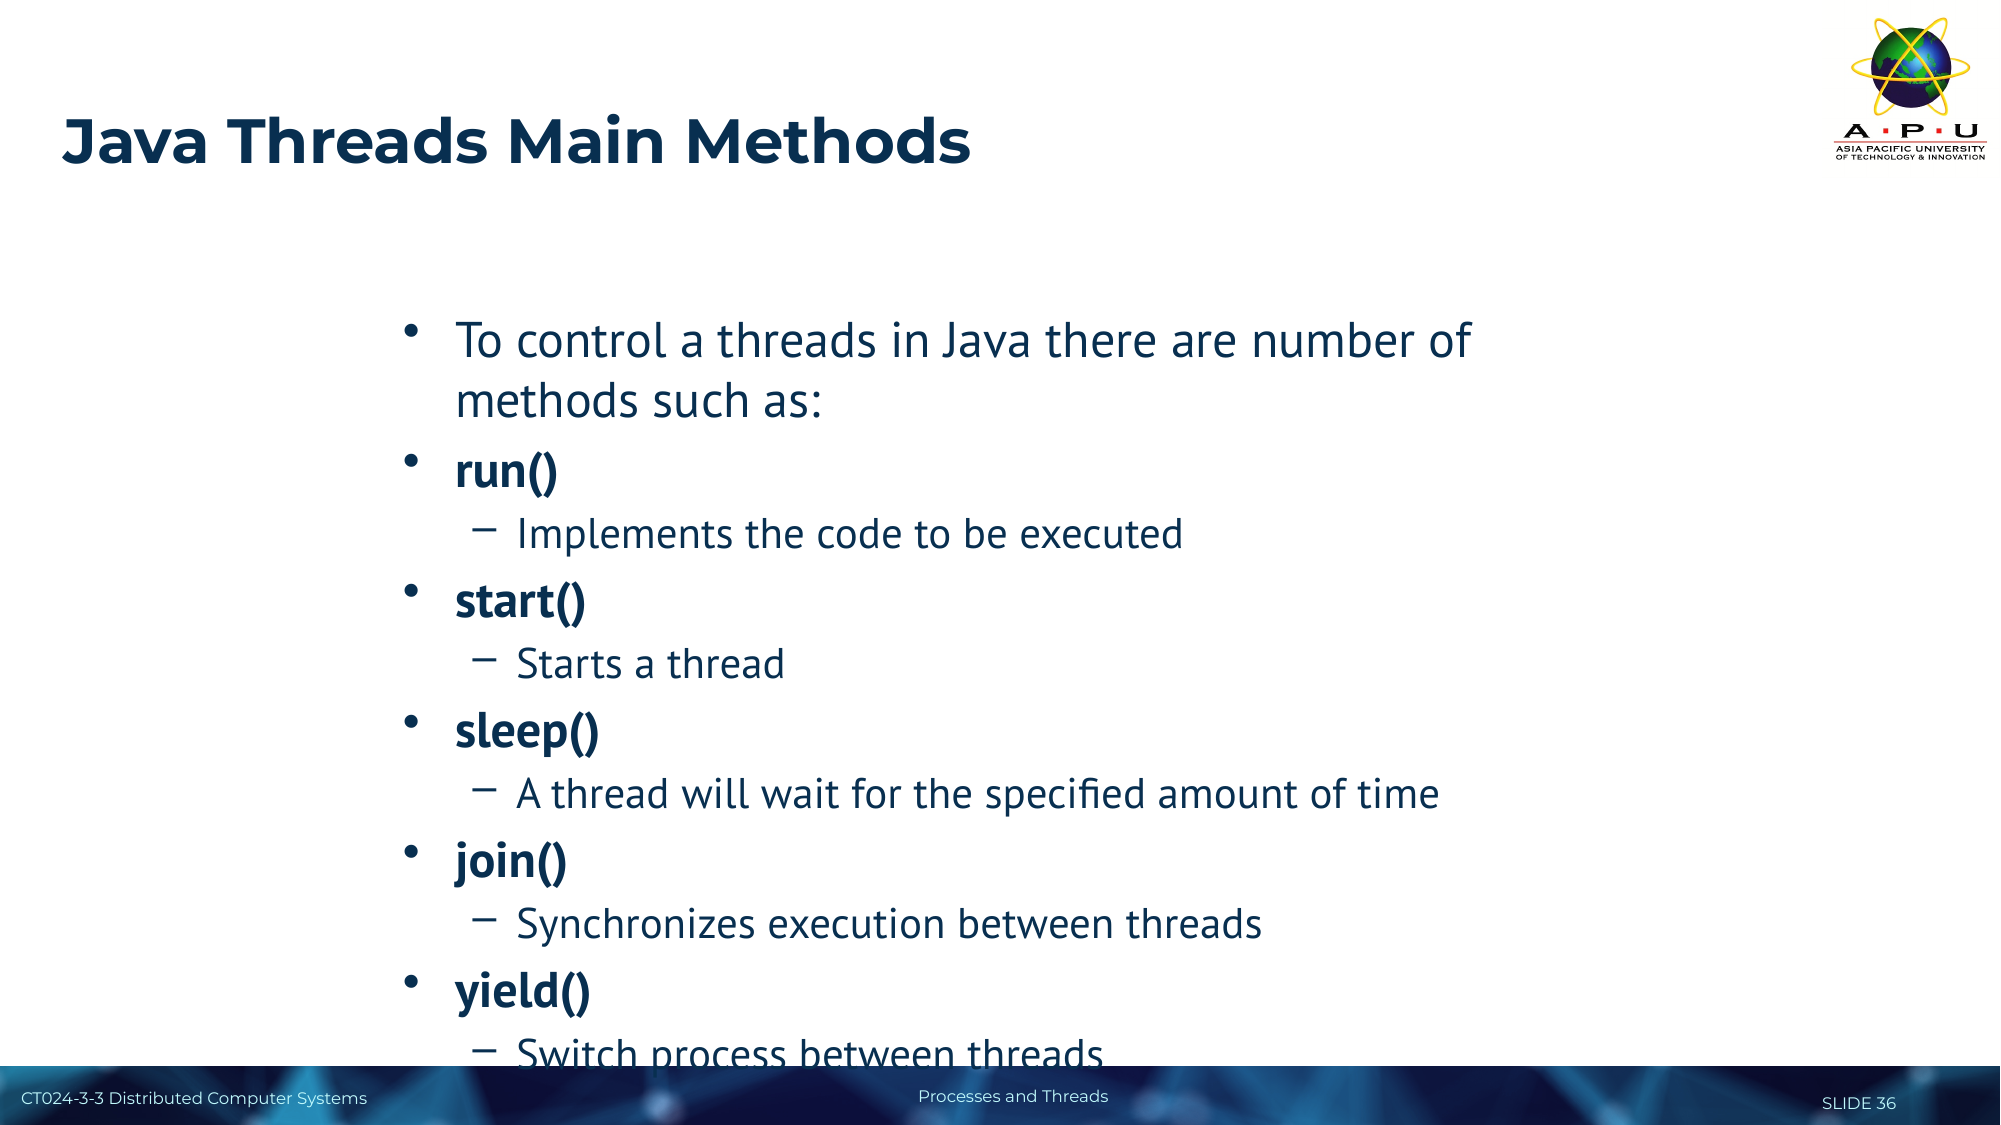

# Java Threads Main Methods
To control a threads in Java there are number of methods such as:
run()
Implements the code to be executed
start()
Starts a thread
sleep()
A thread will wait for the specified amount of time
join()
Synchronizes execution between threads
yield()
Switch process between threads